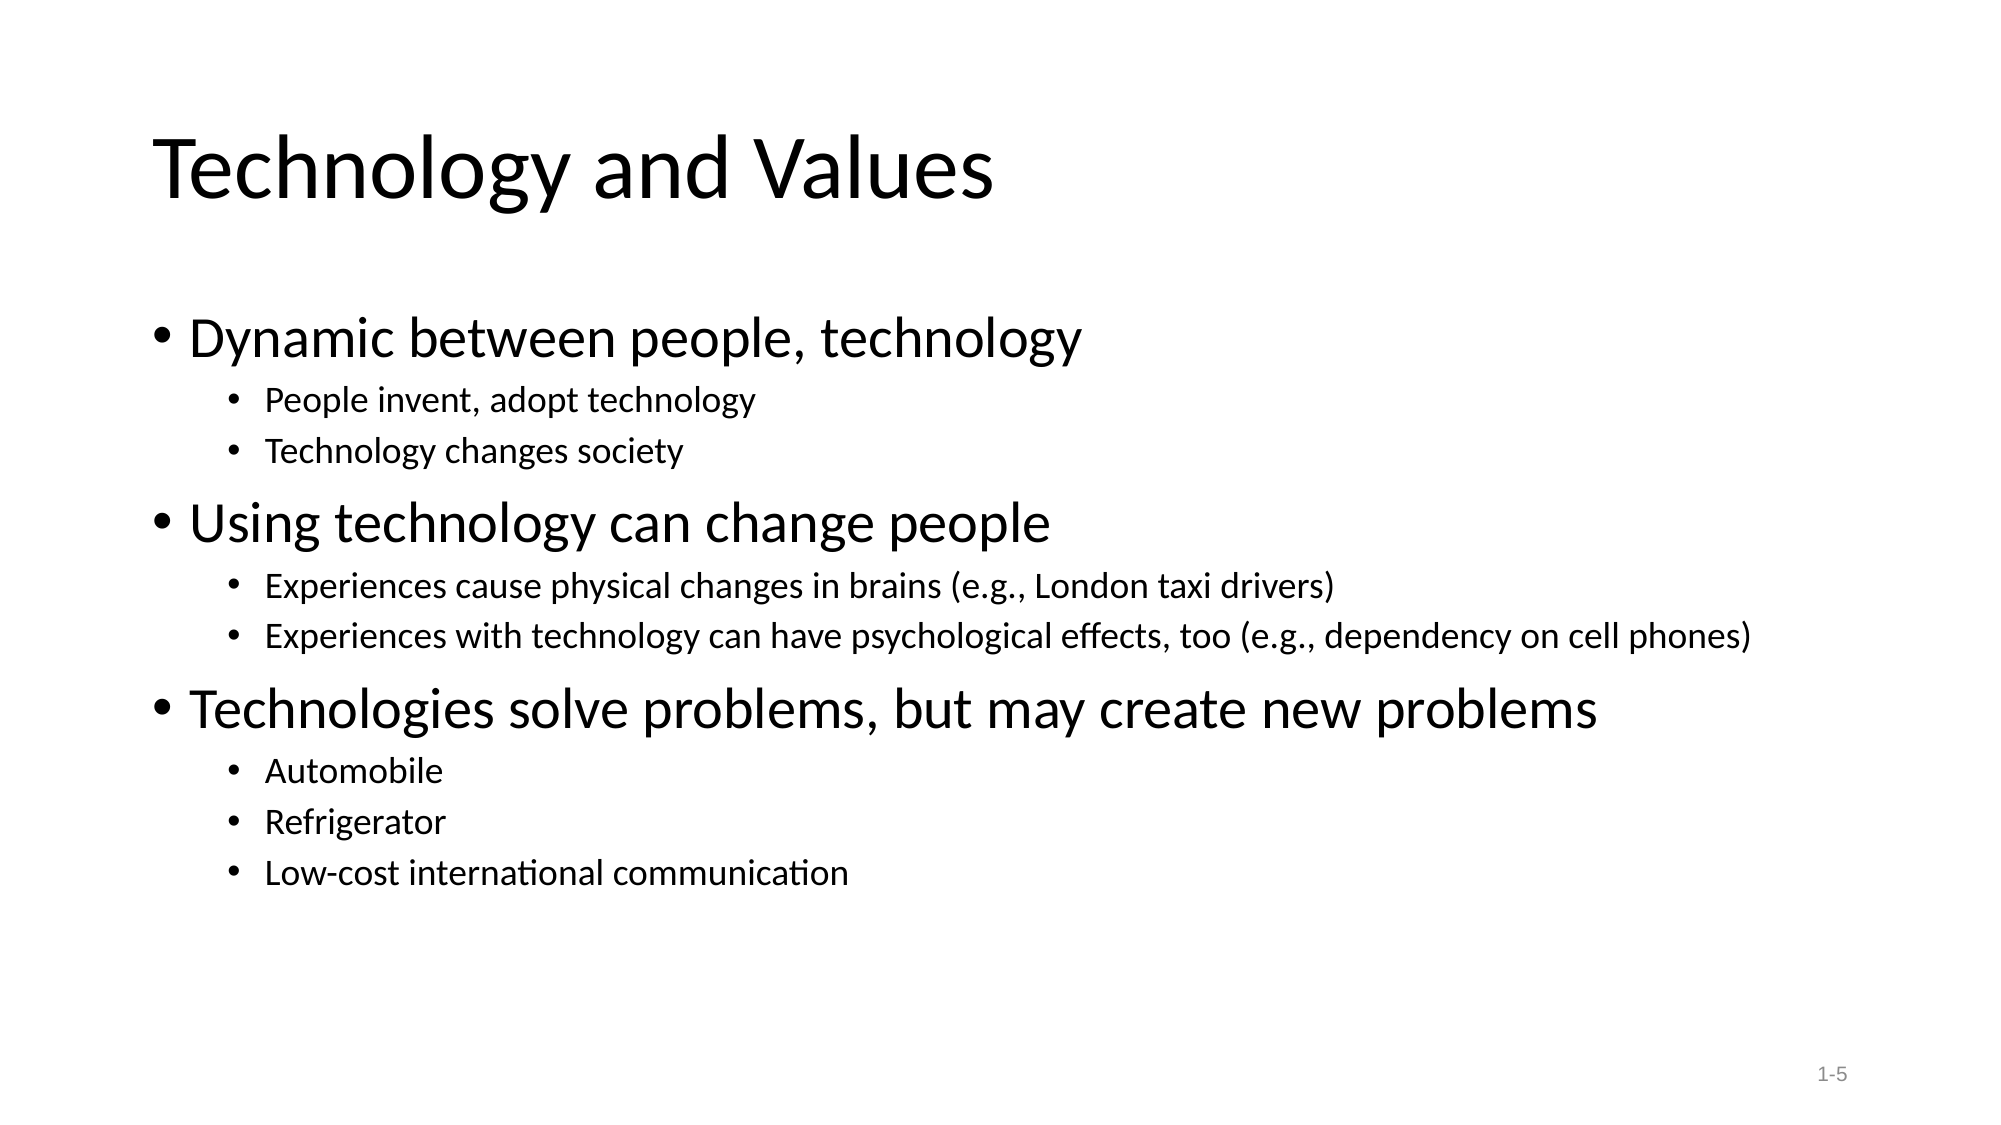

# Technology and Values
Dynamic between people, technology
People invent, adopt technology
Technology changes society
Using technology can change people
Experiences cause physical changes in brains (e.g., London taxi drivers)
Experiences with technology can have psychological effects, too (e.g., dependency on cell phones)
Technologies solve problems, but may create new problems
Automobile
Refrigerator
Low-cost international communication
1-5